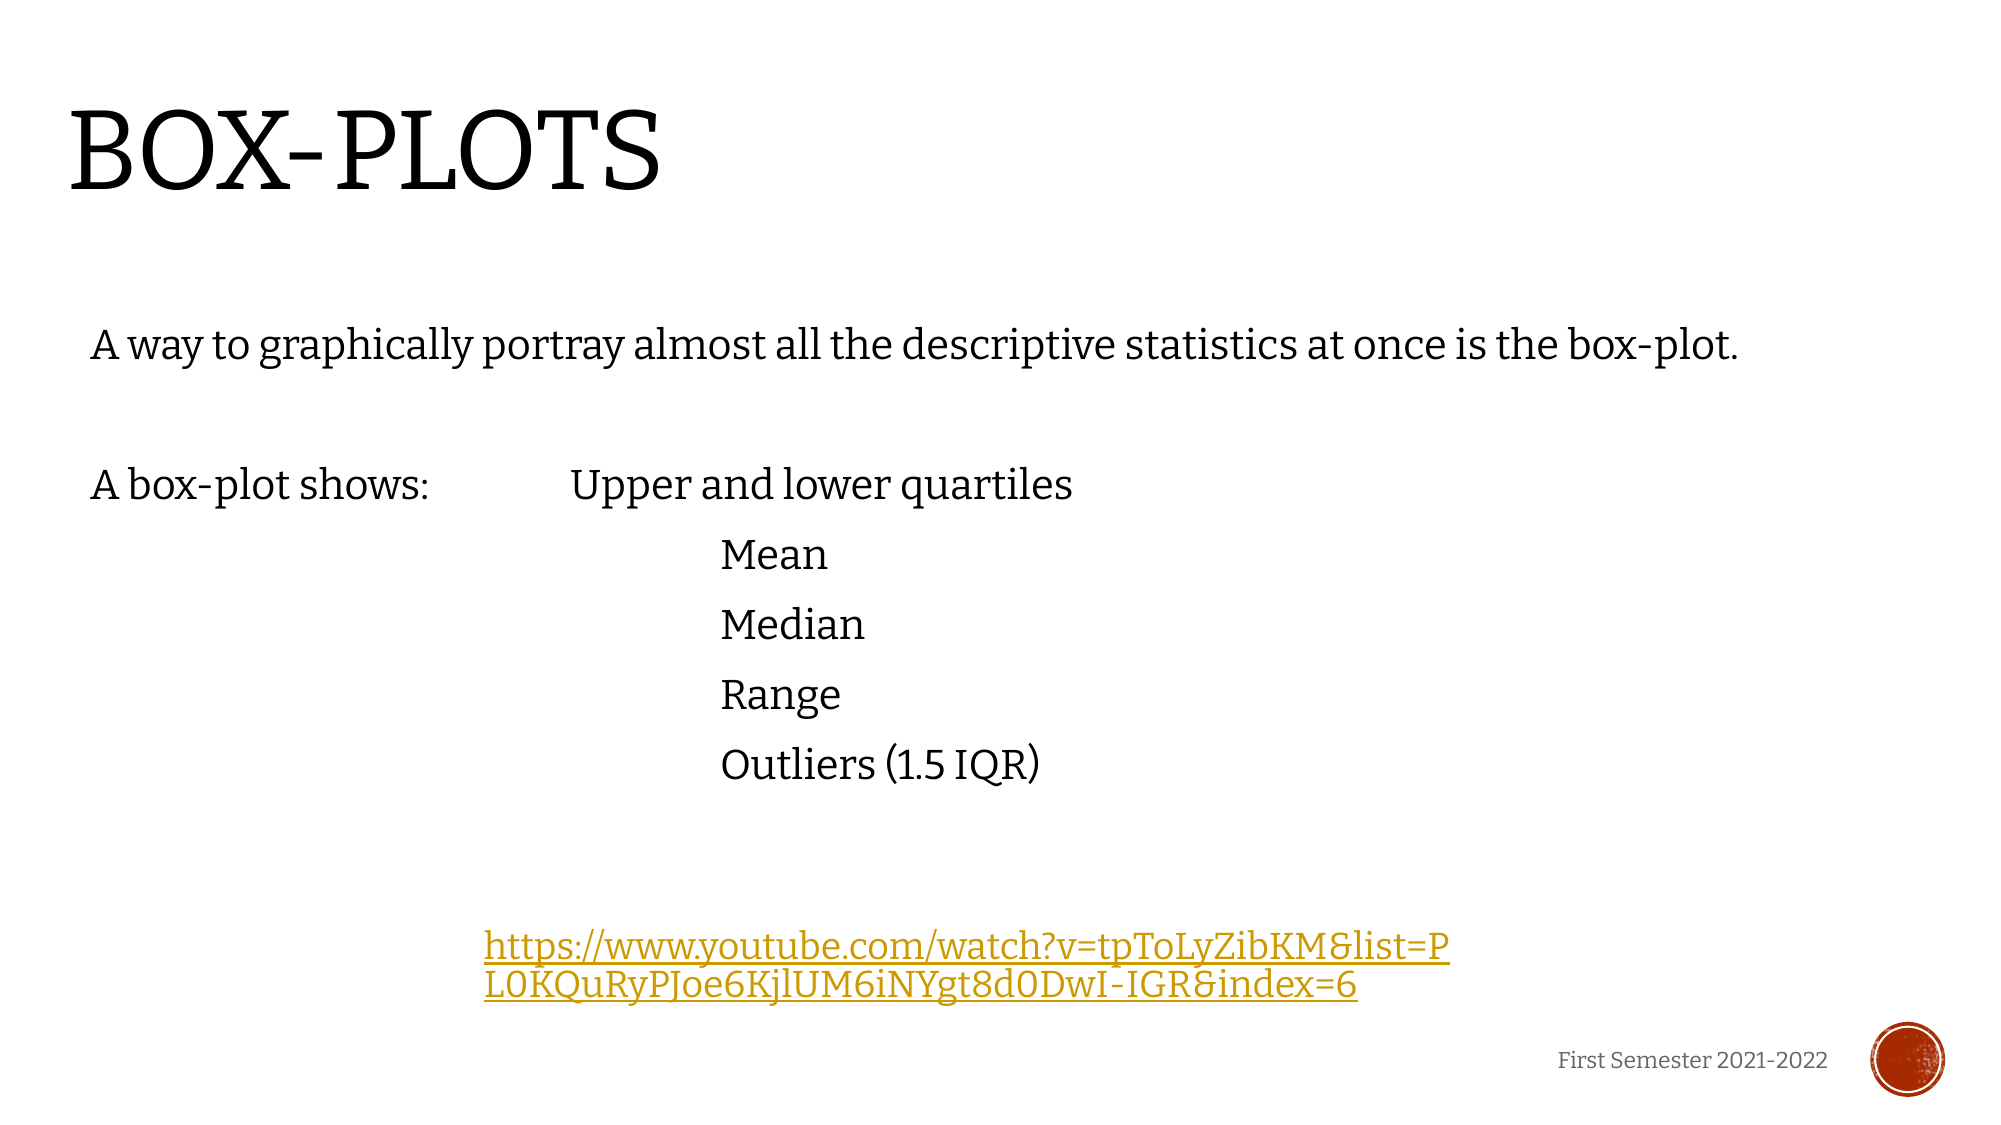

# Box-Plots
A way to graphically portray almost all the descriptive statistics at once is the box-plot.

A box-plot shows:	Upper and lower quartiles
					Mean
					Median
					Range
					Outliers (1.5 IQR)
https://www.youtube.com/watch?v=tpToLyZibKM&list=PL0KQuRyPJoe6KjlUM6iNYgt8d0DwI-IGR&index=6

First Semester 2021-2022